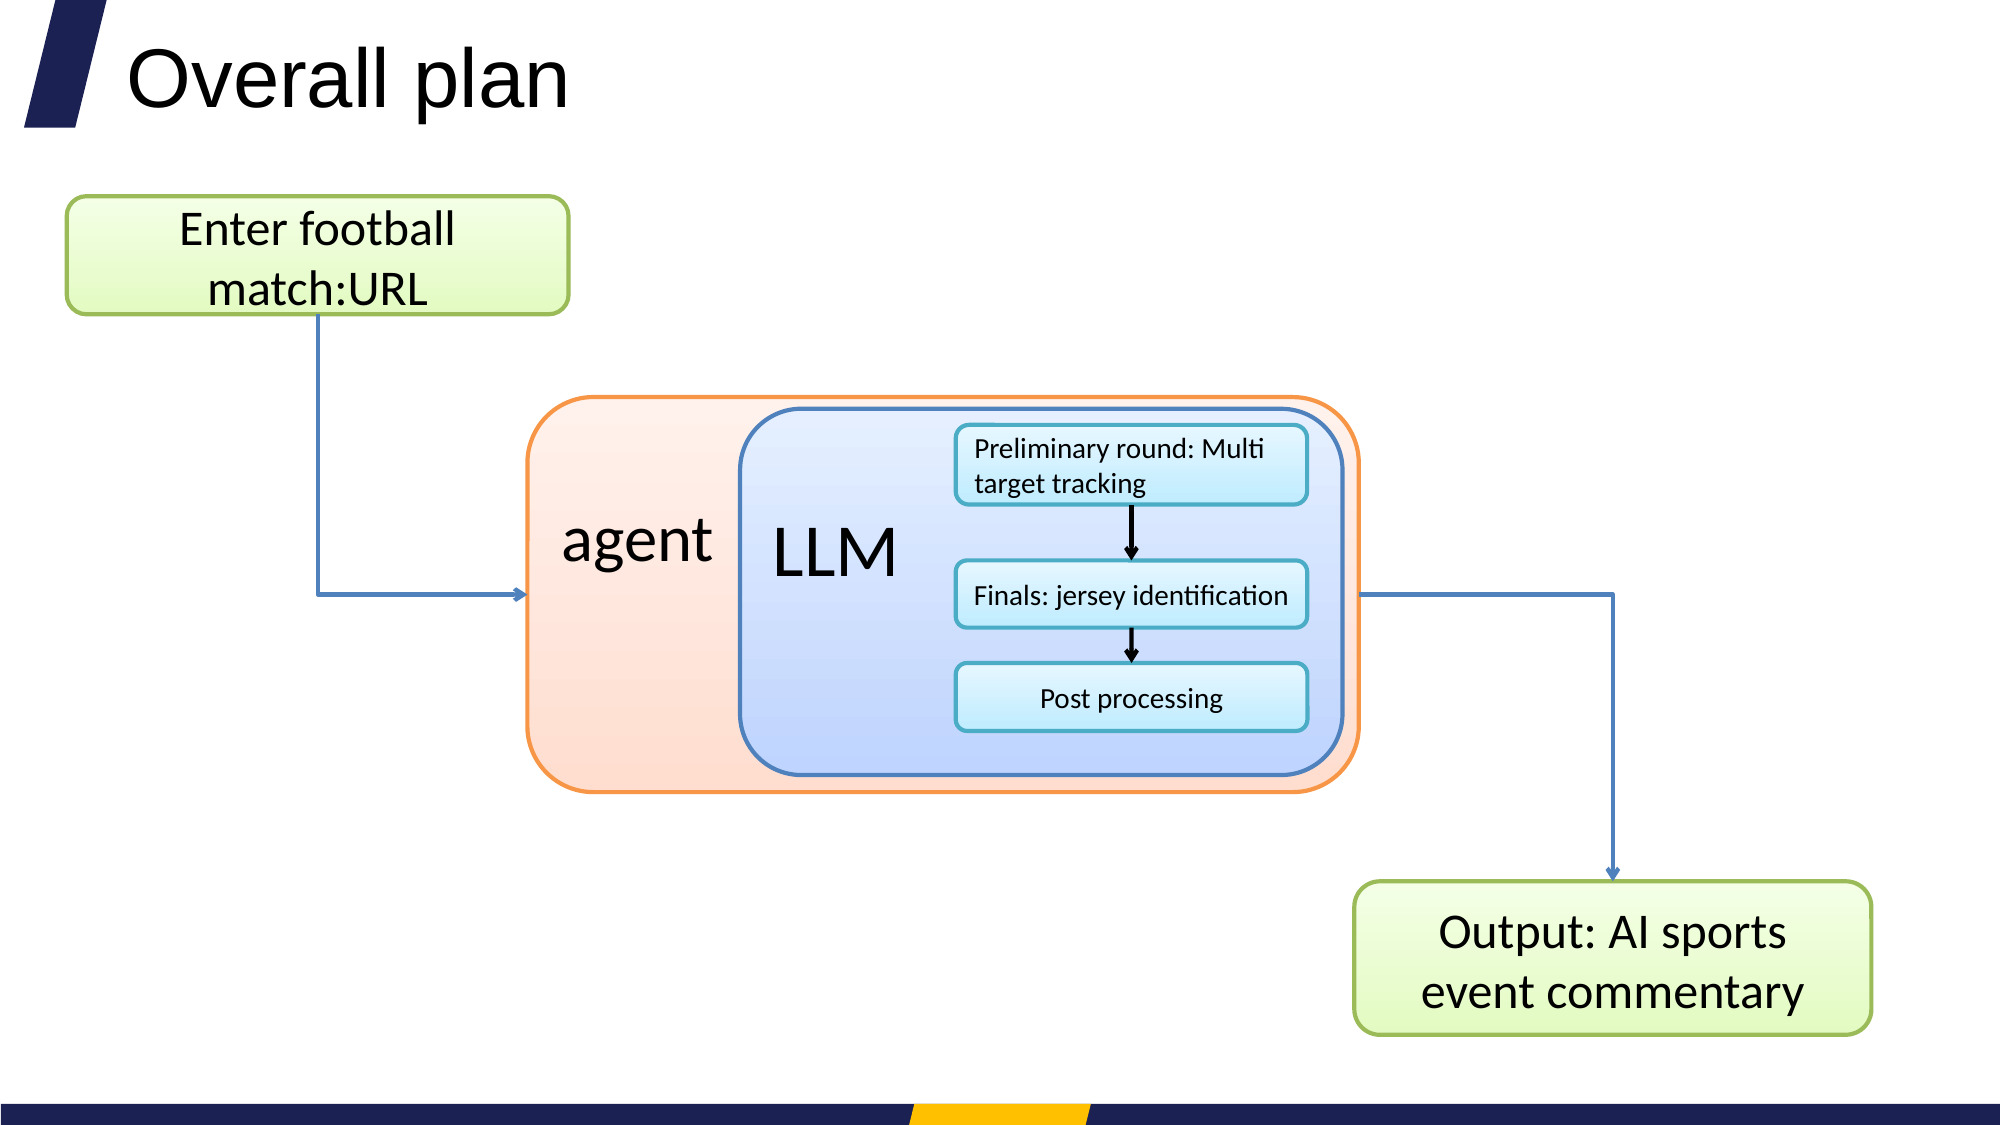

Overall plan
Enter football match:URL
agent

LLM

Preliminary round: Multi target tracking
Finals: jersey identification
Post processing
Output: AI sports event commentary
7